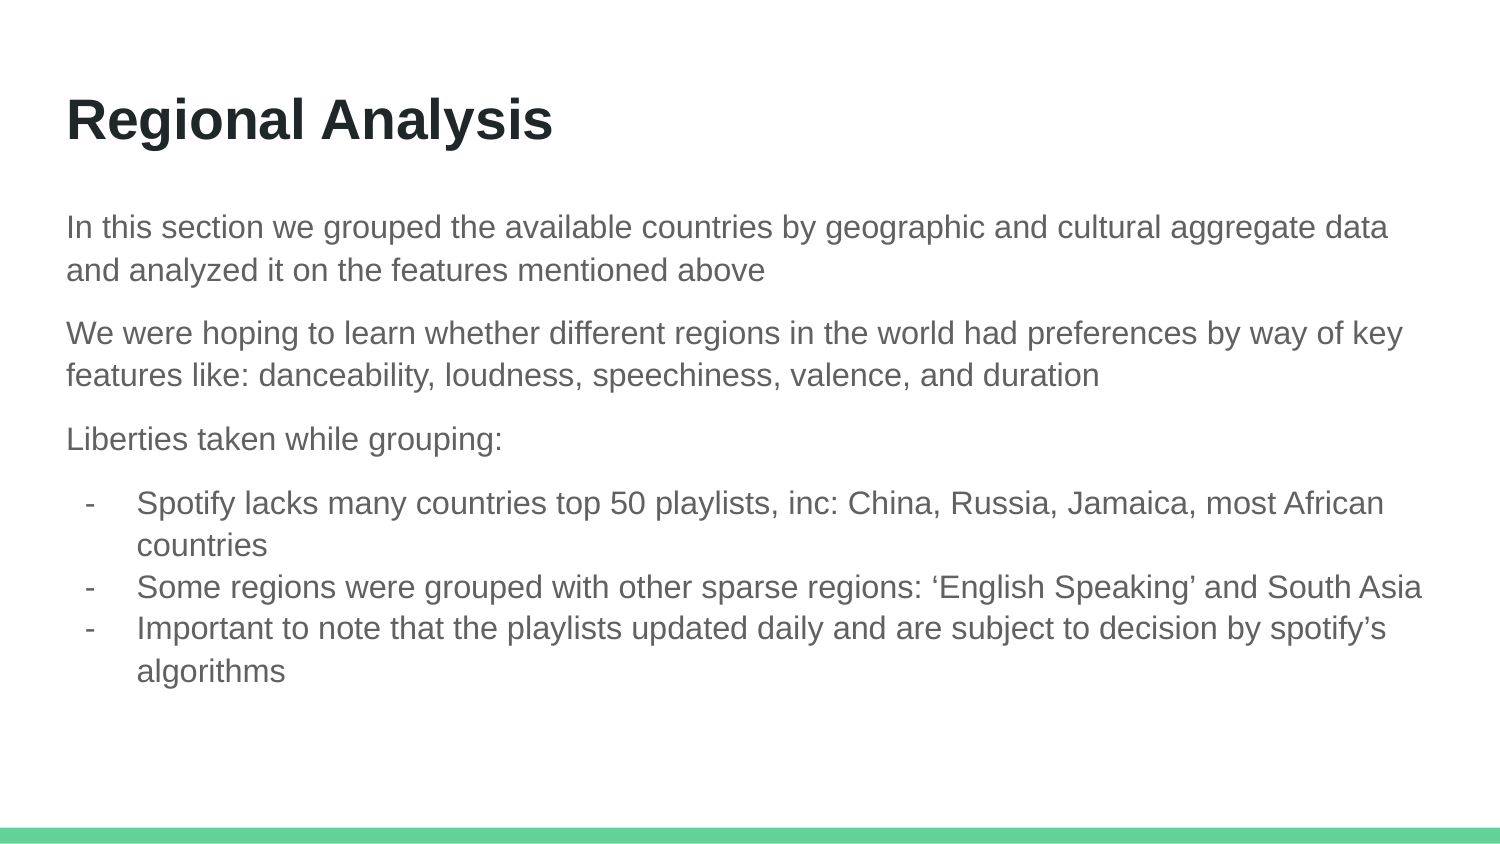

# Regional Analysis
In this section we grouped the available countries by geographic and cultural aggregate data and analyzed it on the features mentioned above
We were hoping to learn whether different regions in the world had preferences by way of key features like: danceability, loudness, speechiness, valence, and duration
Liberties taken while grouping:
Spotify lacks many countries top 50 playlists, inc: China, Russia, Jamaica, most African countries
Some regions were grouped with other sparse regions: ‘English Speaking’ and South Asia
Important to note that the playlists updated daily and are subject to decision by spotify’s algorithms